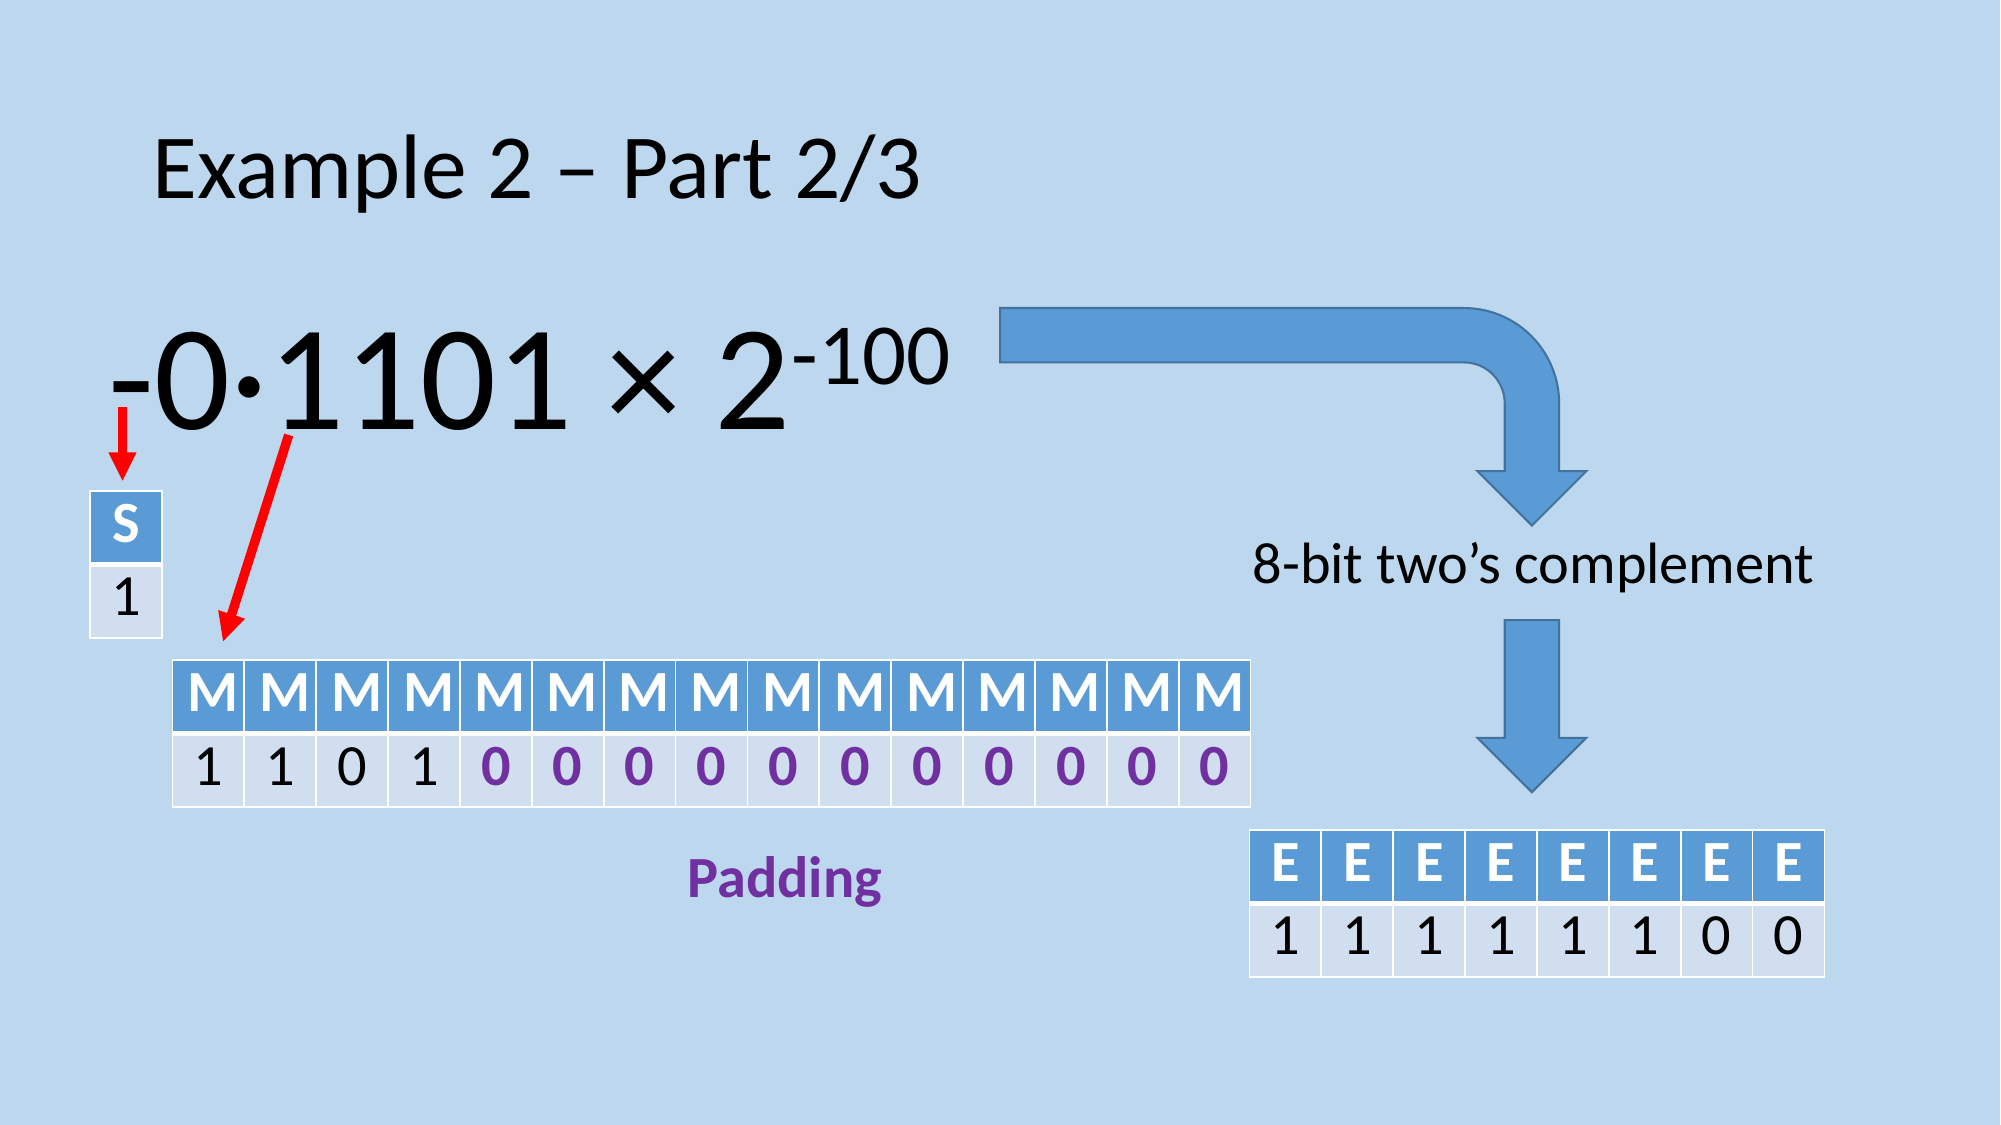

# Example 2 – Part 2/3

-0·1101 × 2-100
| S |
| --- |
| 1 |
8-bit two’s complement

| M | M | M | M | M | M | M | M | M | M | M | M | M | M | M |
| --- | --- | --- | --- | --- | --- | --- | --- | --- | --- | --- | --- | --- | --- | --- |
| 1 | 1 | 0 | 1 | 0 | 0 | 0 | 0 | 0 | 0 | 0 | 0 | 0 | 0 | 0 |
| E | E | E | E | E | E | E | E |
| --- | --- | --- | --- | --- | --- | --- | --- |
| 1 | 1 | 1 | 1 | 1 | 1 | 0 | 0 |
Padding